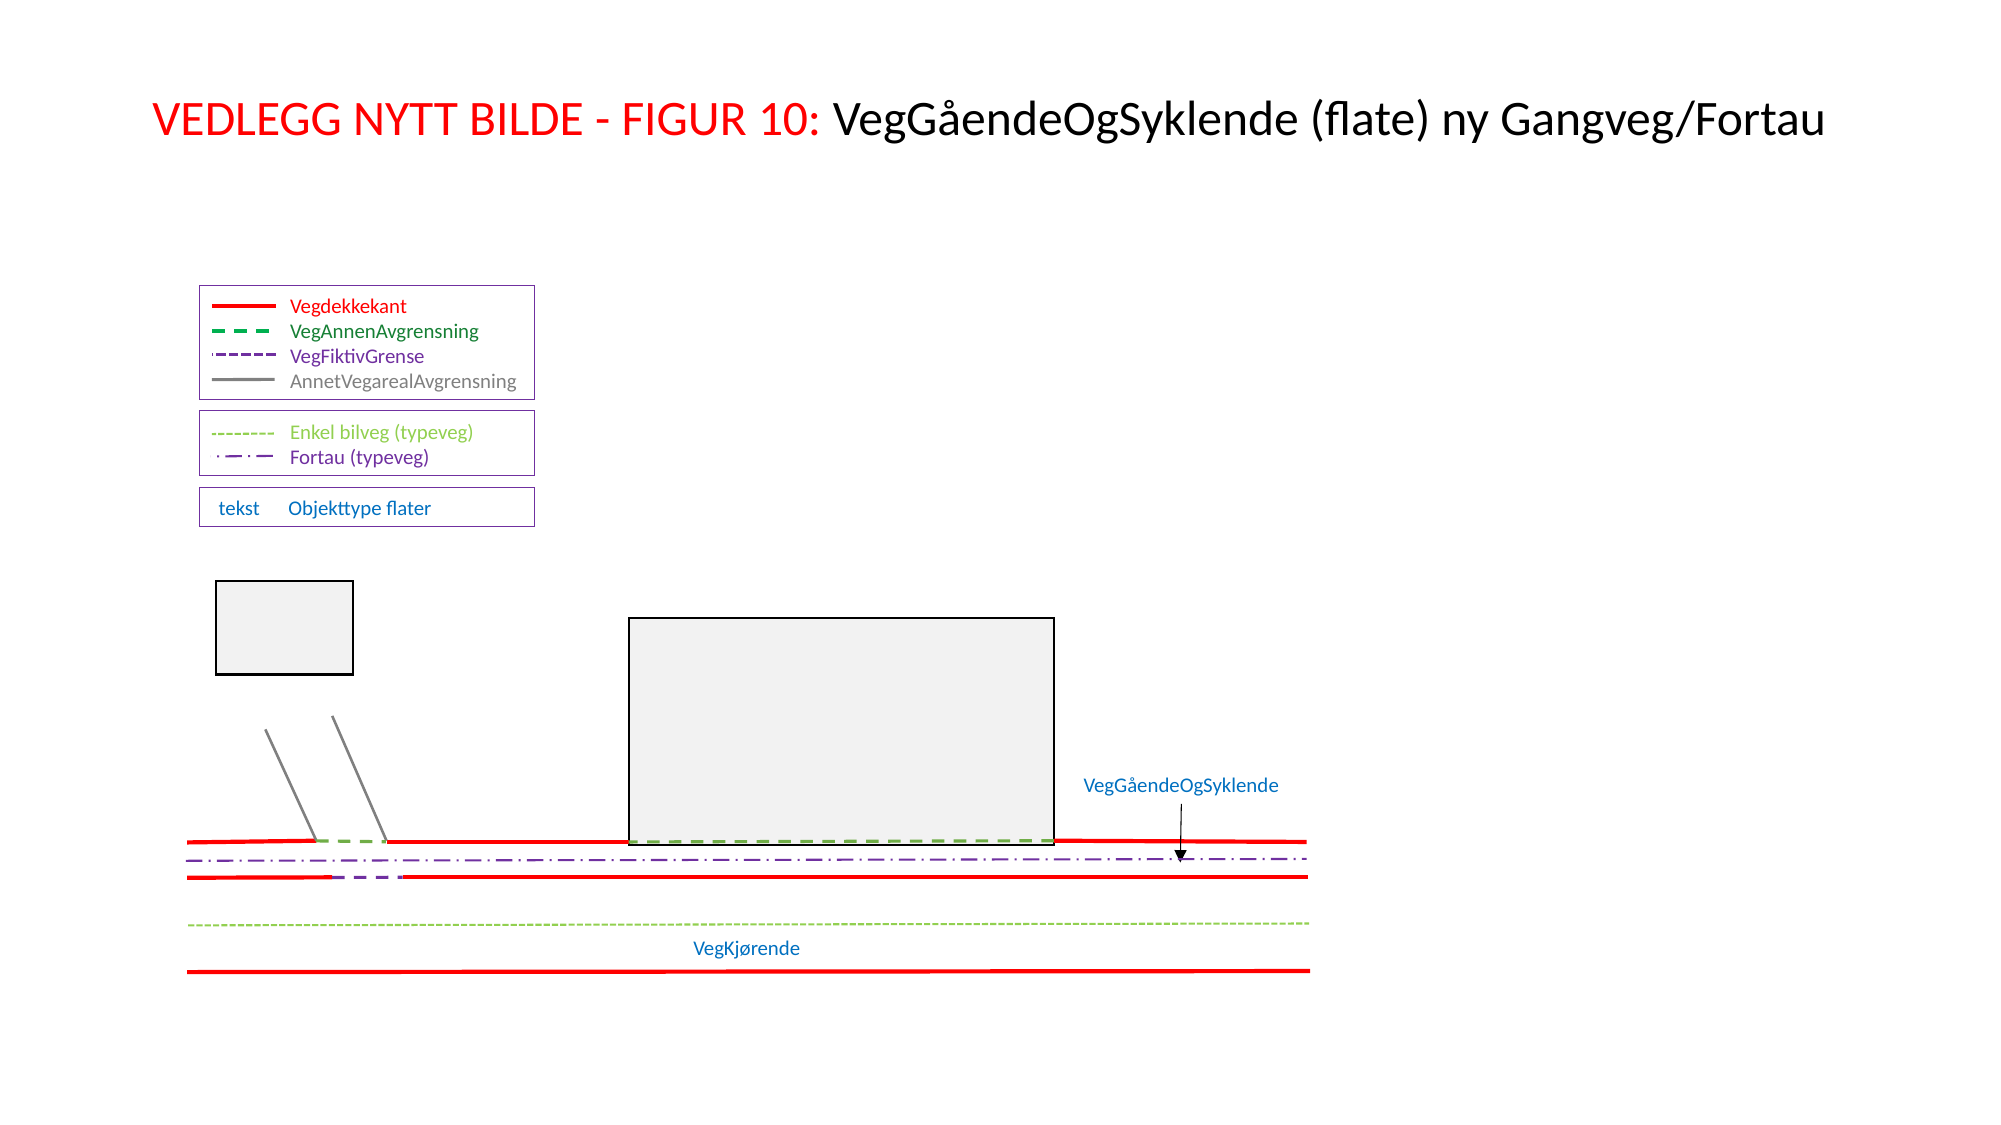

# VEDLEGG NYTT BILDE - FIGUR 10: VegGåendeOgSyklende (flate) ny Gangveg/Fortau
                Vegdekkekant
                VegAnnenAvgrensning
                VegFiktivGrense
                AnnetVegarealAvgrensning
                Enkel bilveg (typeveg)
                Fortau (typeveg)
 tekst      Objekttype flater

VegGåendeOgSyklende

VegKjørende